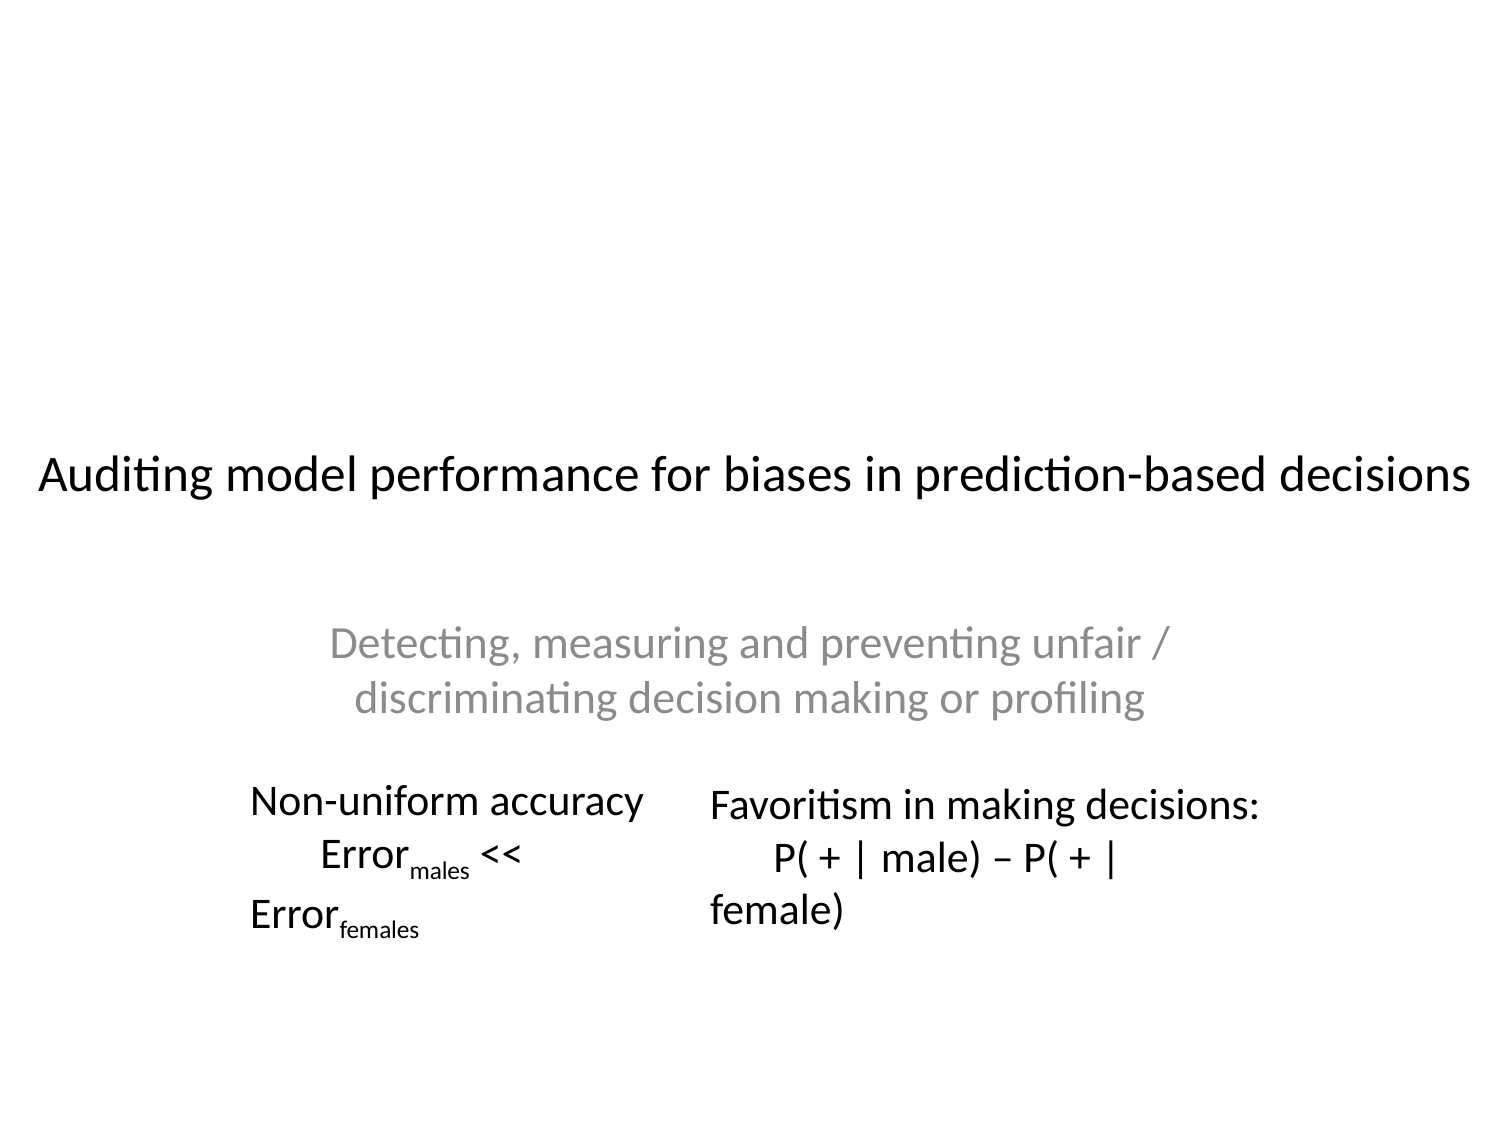

# Auditing model performance for biases in prediction-based decisions
Detecting, measuring and preventing unfair / discriminating decision making or profiling
Non-uniform accuracy
Errormales << Errorfemales
Favoritism in making decisions:
P( + | male) – P( + | female)